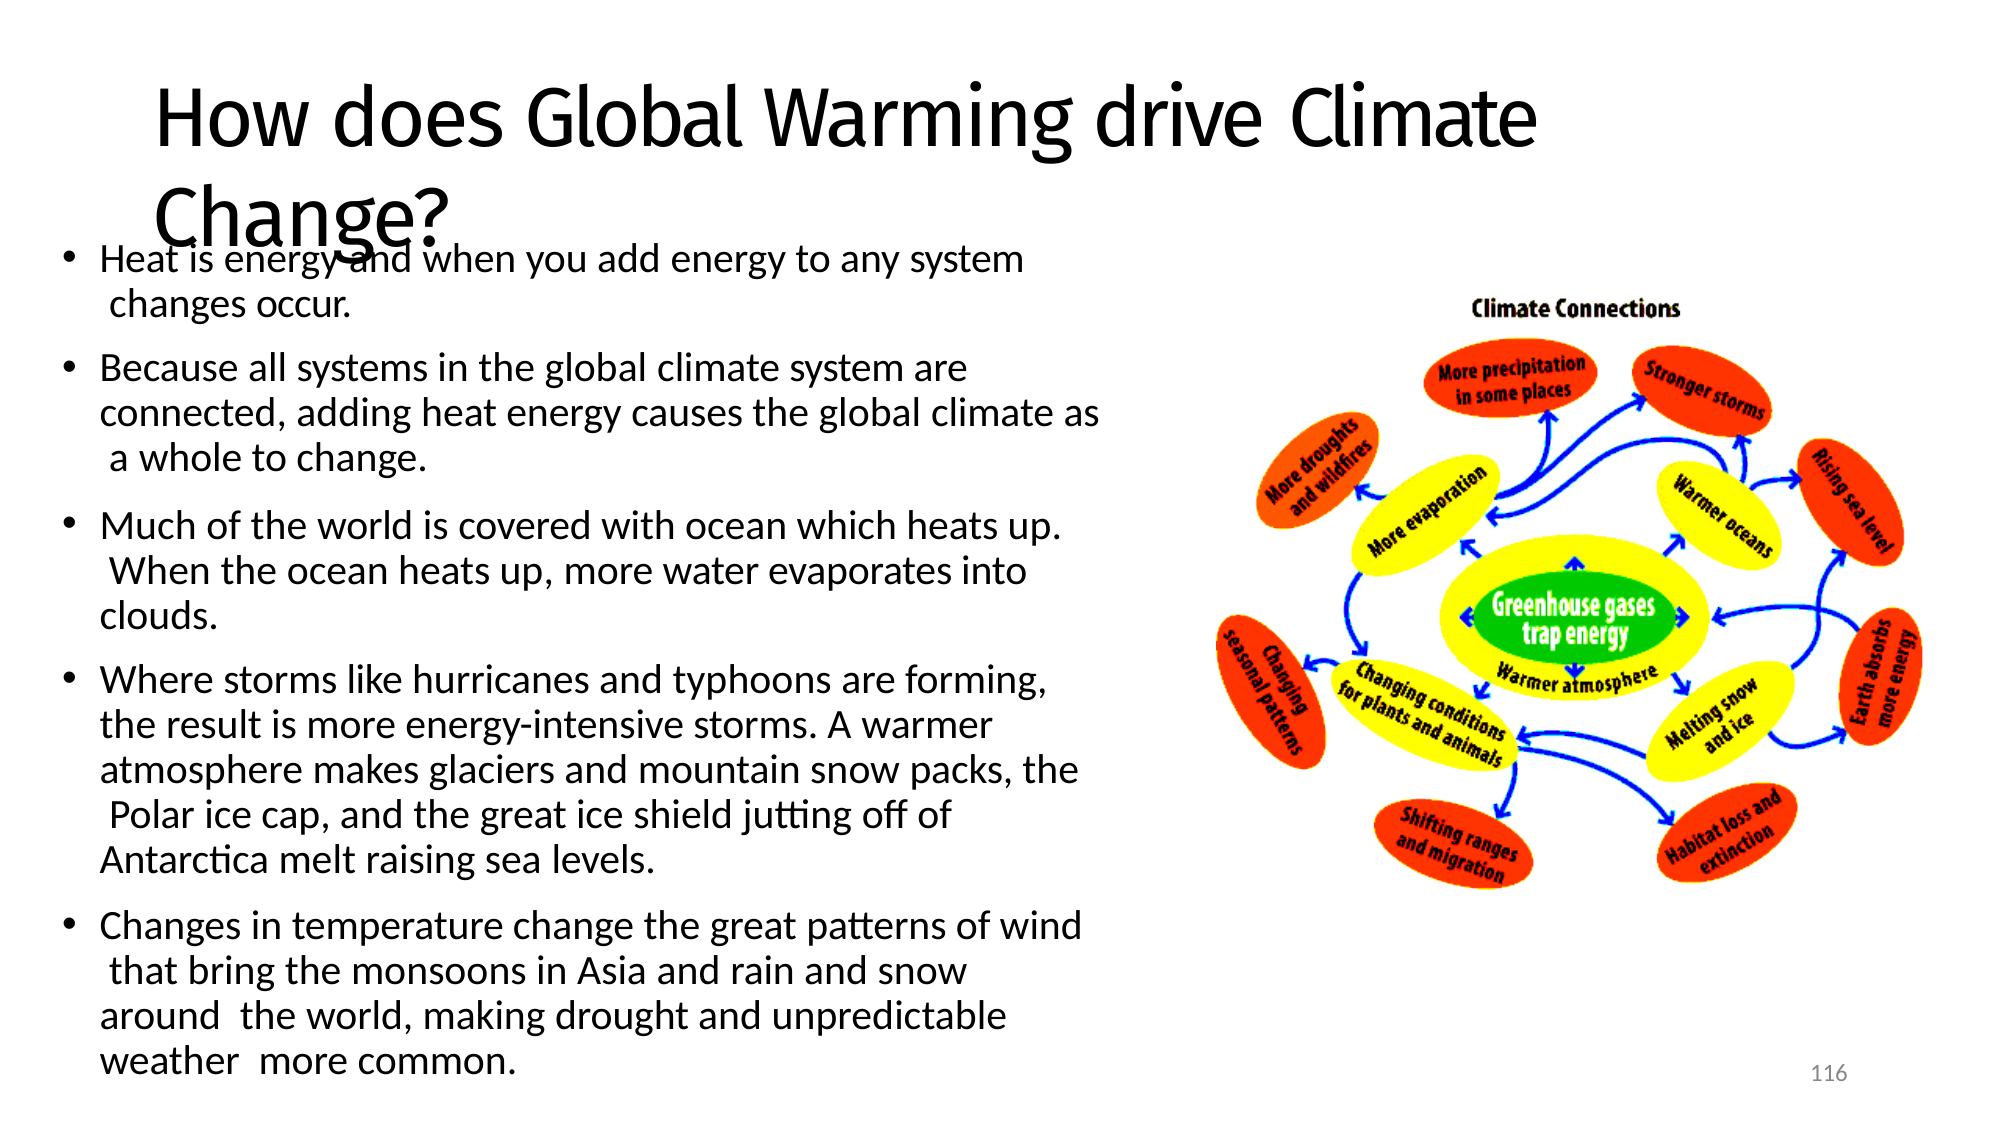

# How does Global Warming drive Climate Change?
Heat is energy and when you add energy to any system  changes occur.
Because all systems in the global climate system are  connected, adding heat energy causes the global climate as  a whole to change.
Much of the world is covered with ocean which heats up.  When the ocean heats up, more water evaporates into  clouds.
Where storms like hurricanes and typhoons are forming,  the result is more energy-intensive storms. A warmer  atmosphere makes glaciers and mountain snow packs, the  Polar ice cap, and the great ice shield jutting off of  Antarctica melt raising sea levels.
Changes in temperature change the great patterns of wind  that bring the monsoons in Asia and rain and snow around  the world, making drought and unpredictable weather  more common.

116